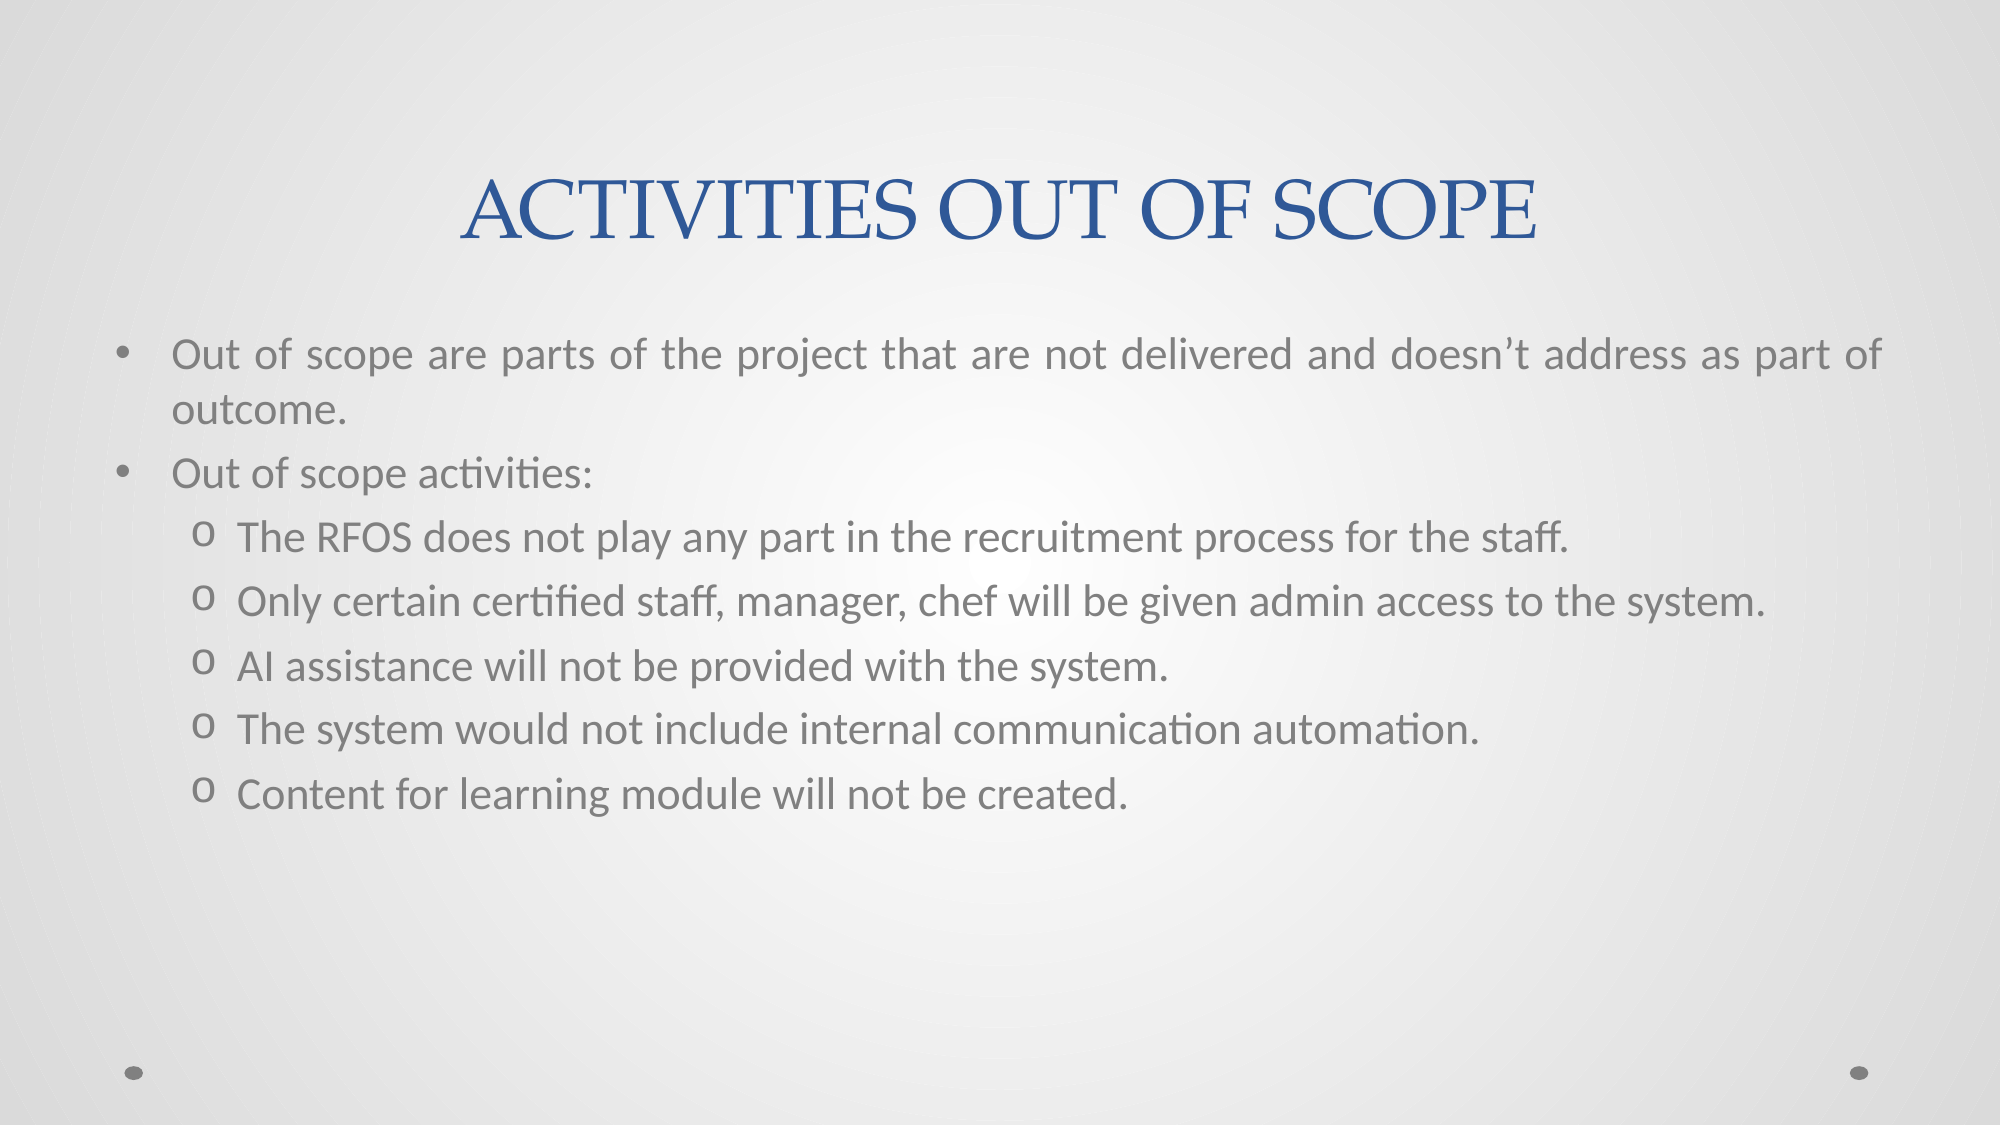

# ACTIVITIES OUT OF SCOPE
Out of scope are parts of the project that are not delivered and doesn’t address as part of outcome.
Out of scope activities:
The RFOS does not play any part in the recruitment process for the staff.
Only certain certified staff, manager, chef will be given admin access to the system.
AI assistance will not be provided with the system.
The system would not include internal communication automation.
Content for learning module will not be created.